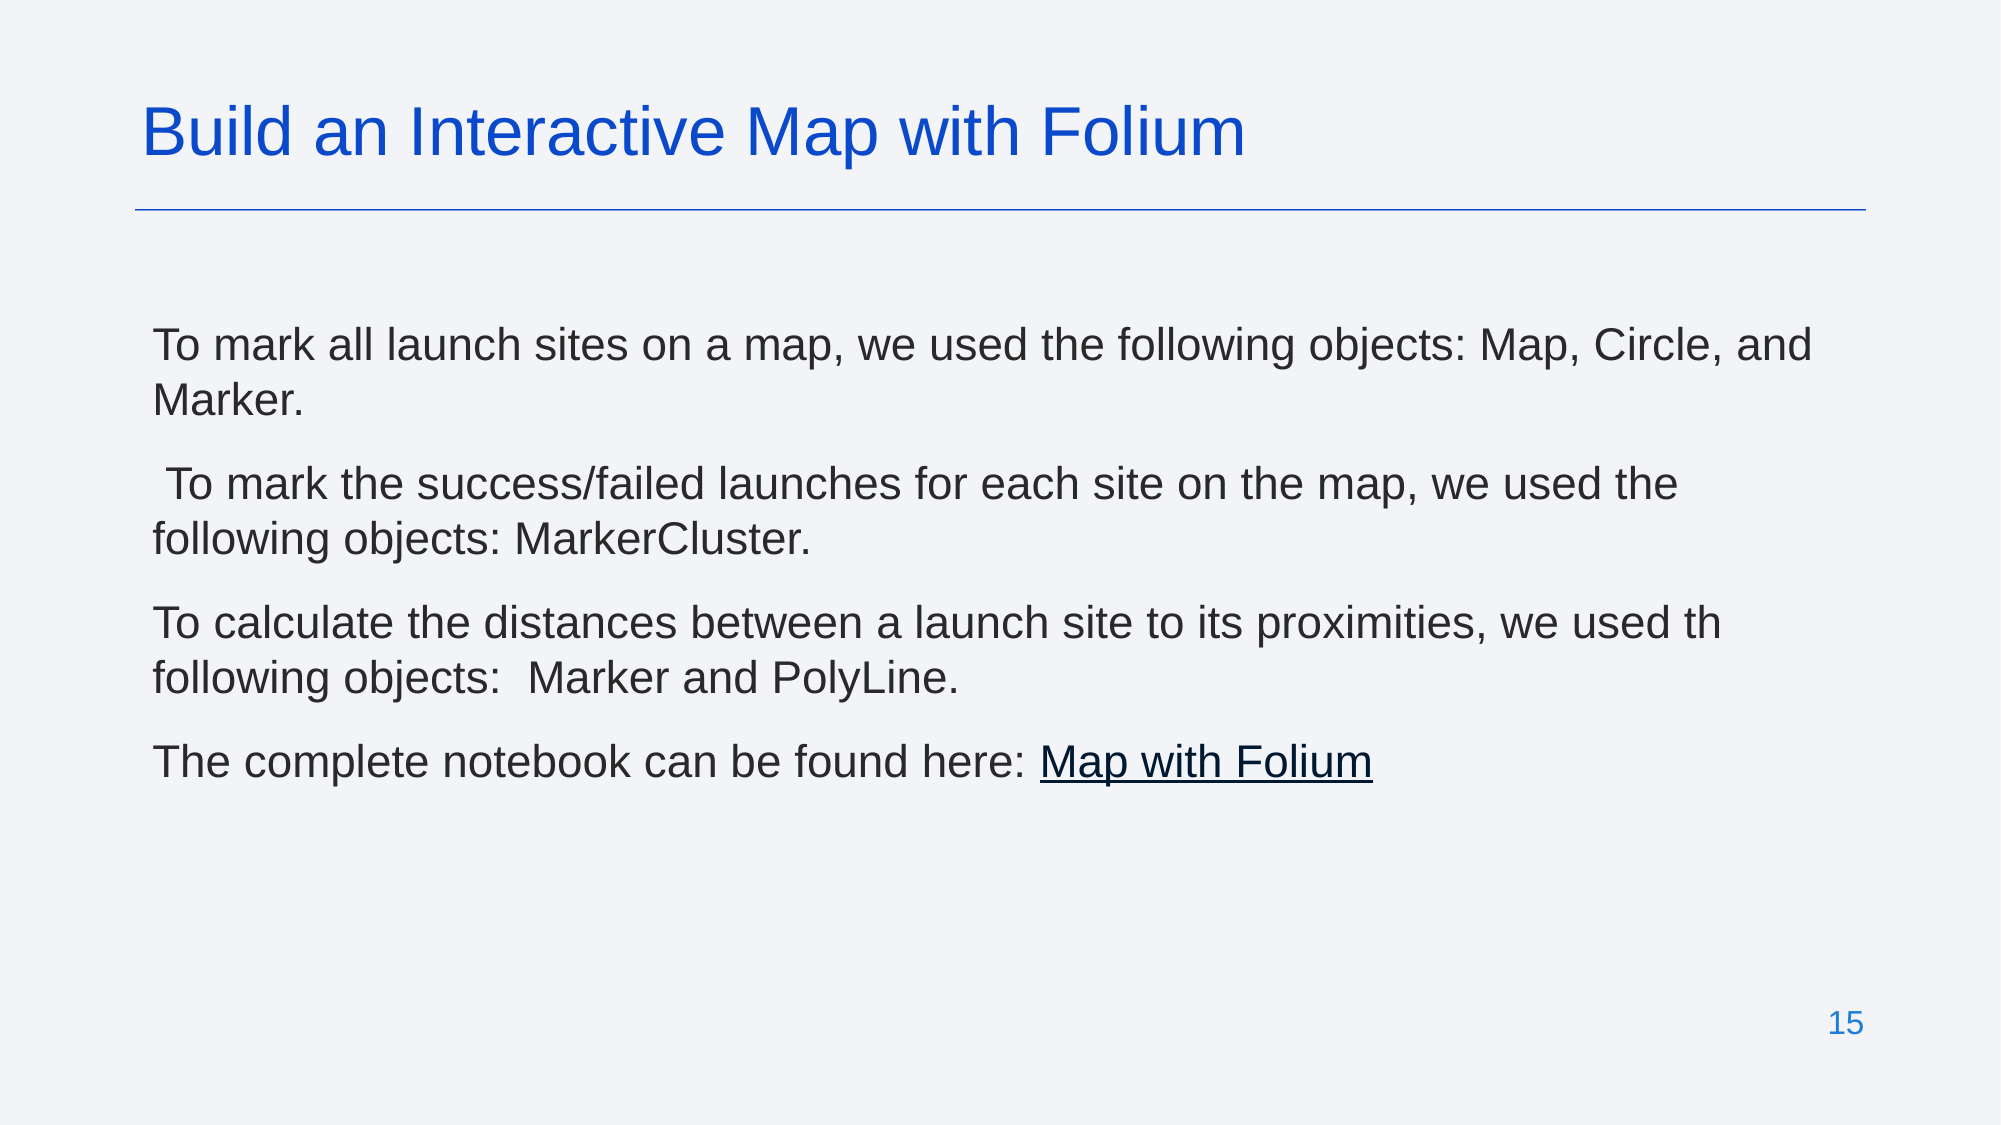

Build an Interactive Map with Folium
To mark all launch sites on a map, we used the following objects: Map, Circle, and Marker.
 To mark the success/failed launches for each site on the map, we used the following objects: MarkerCluster.
To calculate the distances between a launch site to its proximities, we used th following objects:  Marker and PolyLine.
The complete notebook can be found here: Map with Folium

15